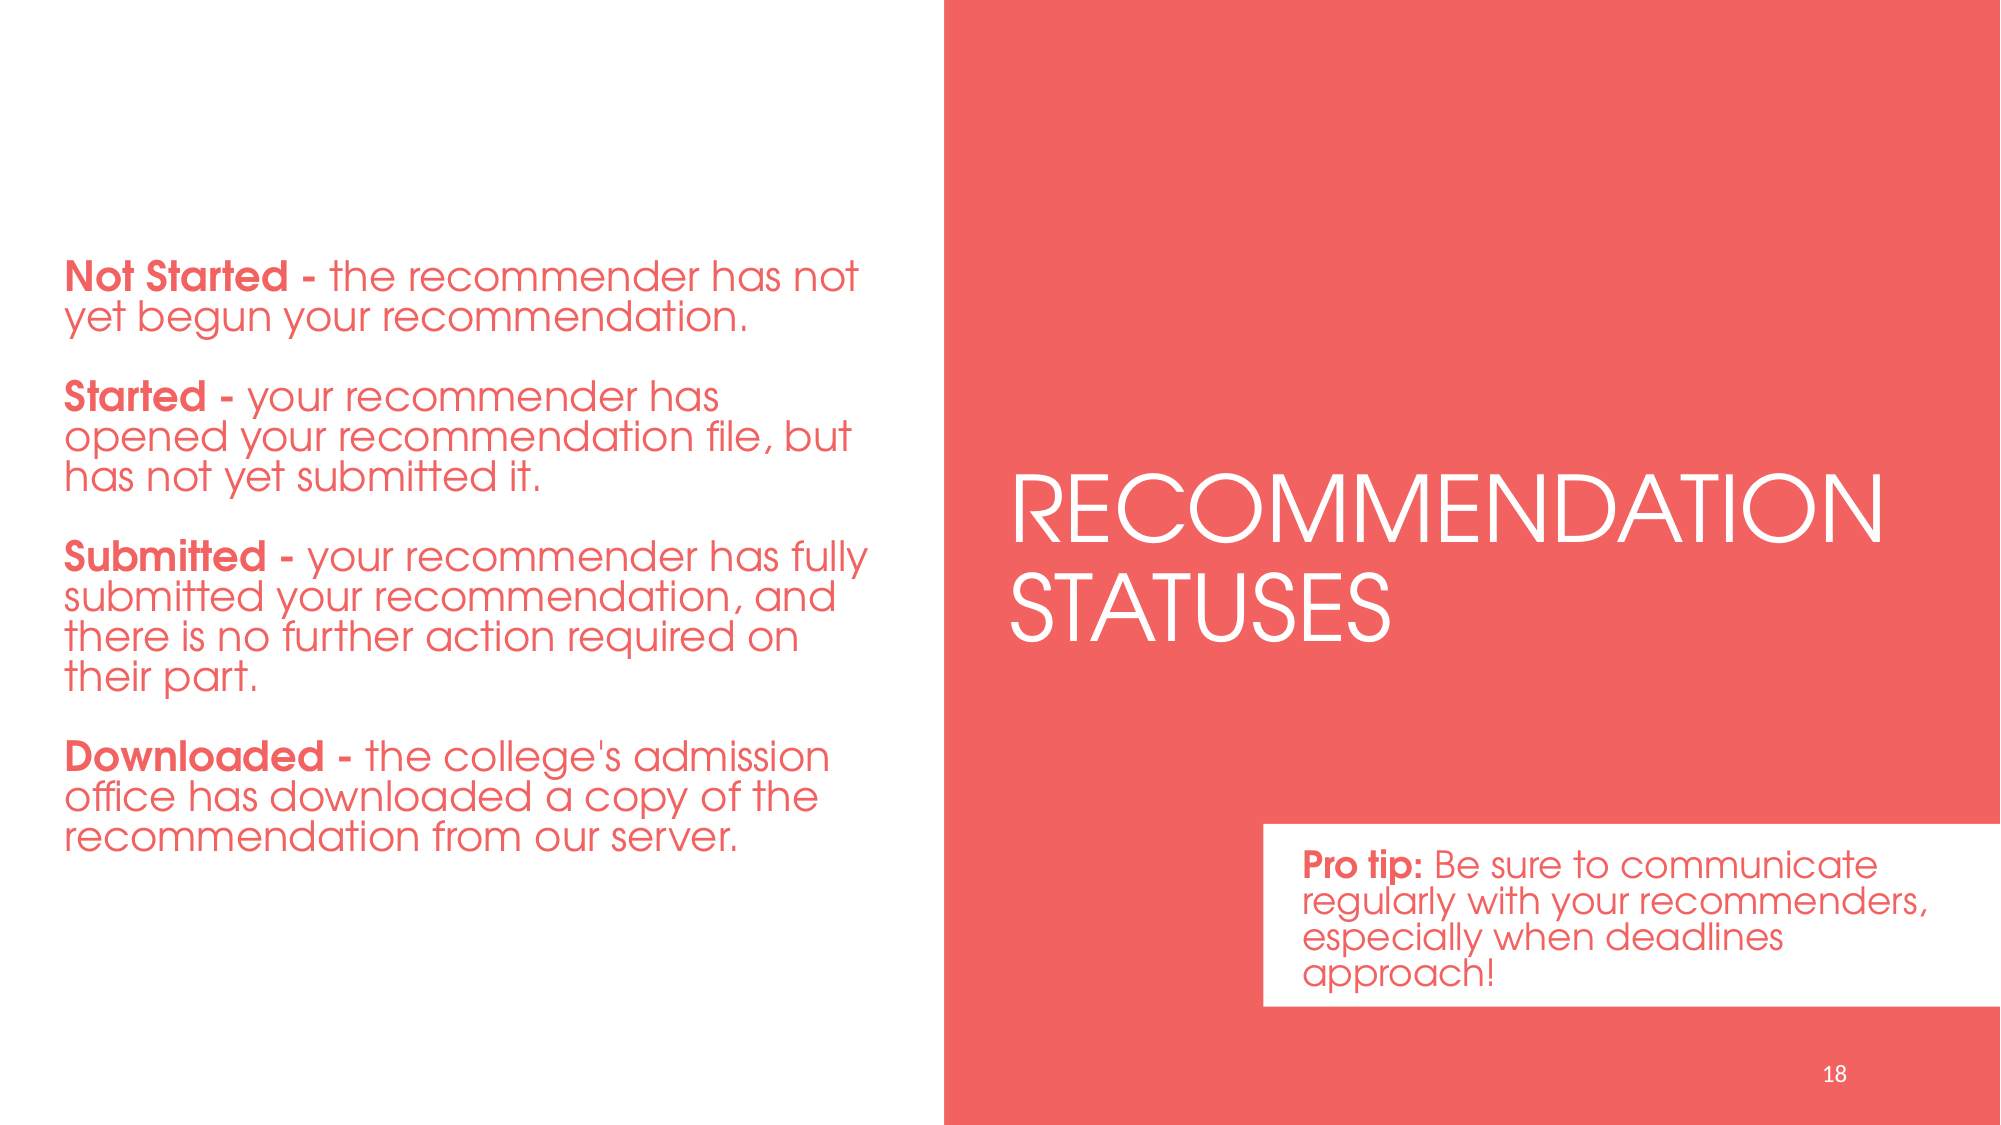

Not Started - the recommender has not yet begun your recommendation.

Started - your recommender has opened your recommendation file, but has not yet submitted it.

Submitted - your recommender has fully submitted your recommendation, and there is no further action required on their part.

Downloaded - the college's admission office has downloaded a copy of the recommendation from our server.
# RECOMMENDATION STATUSES

Pro tip: Be sure to communicate regularly with your recommenders, especially when deadlines approach!
18
© 2016 The Common Application